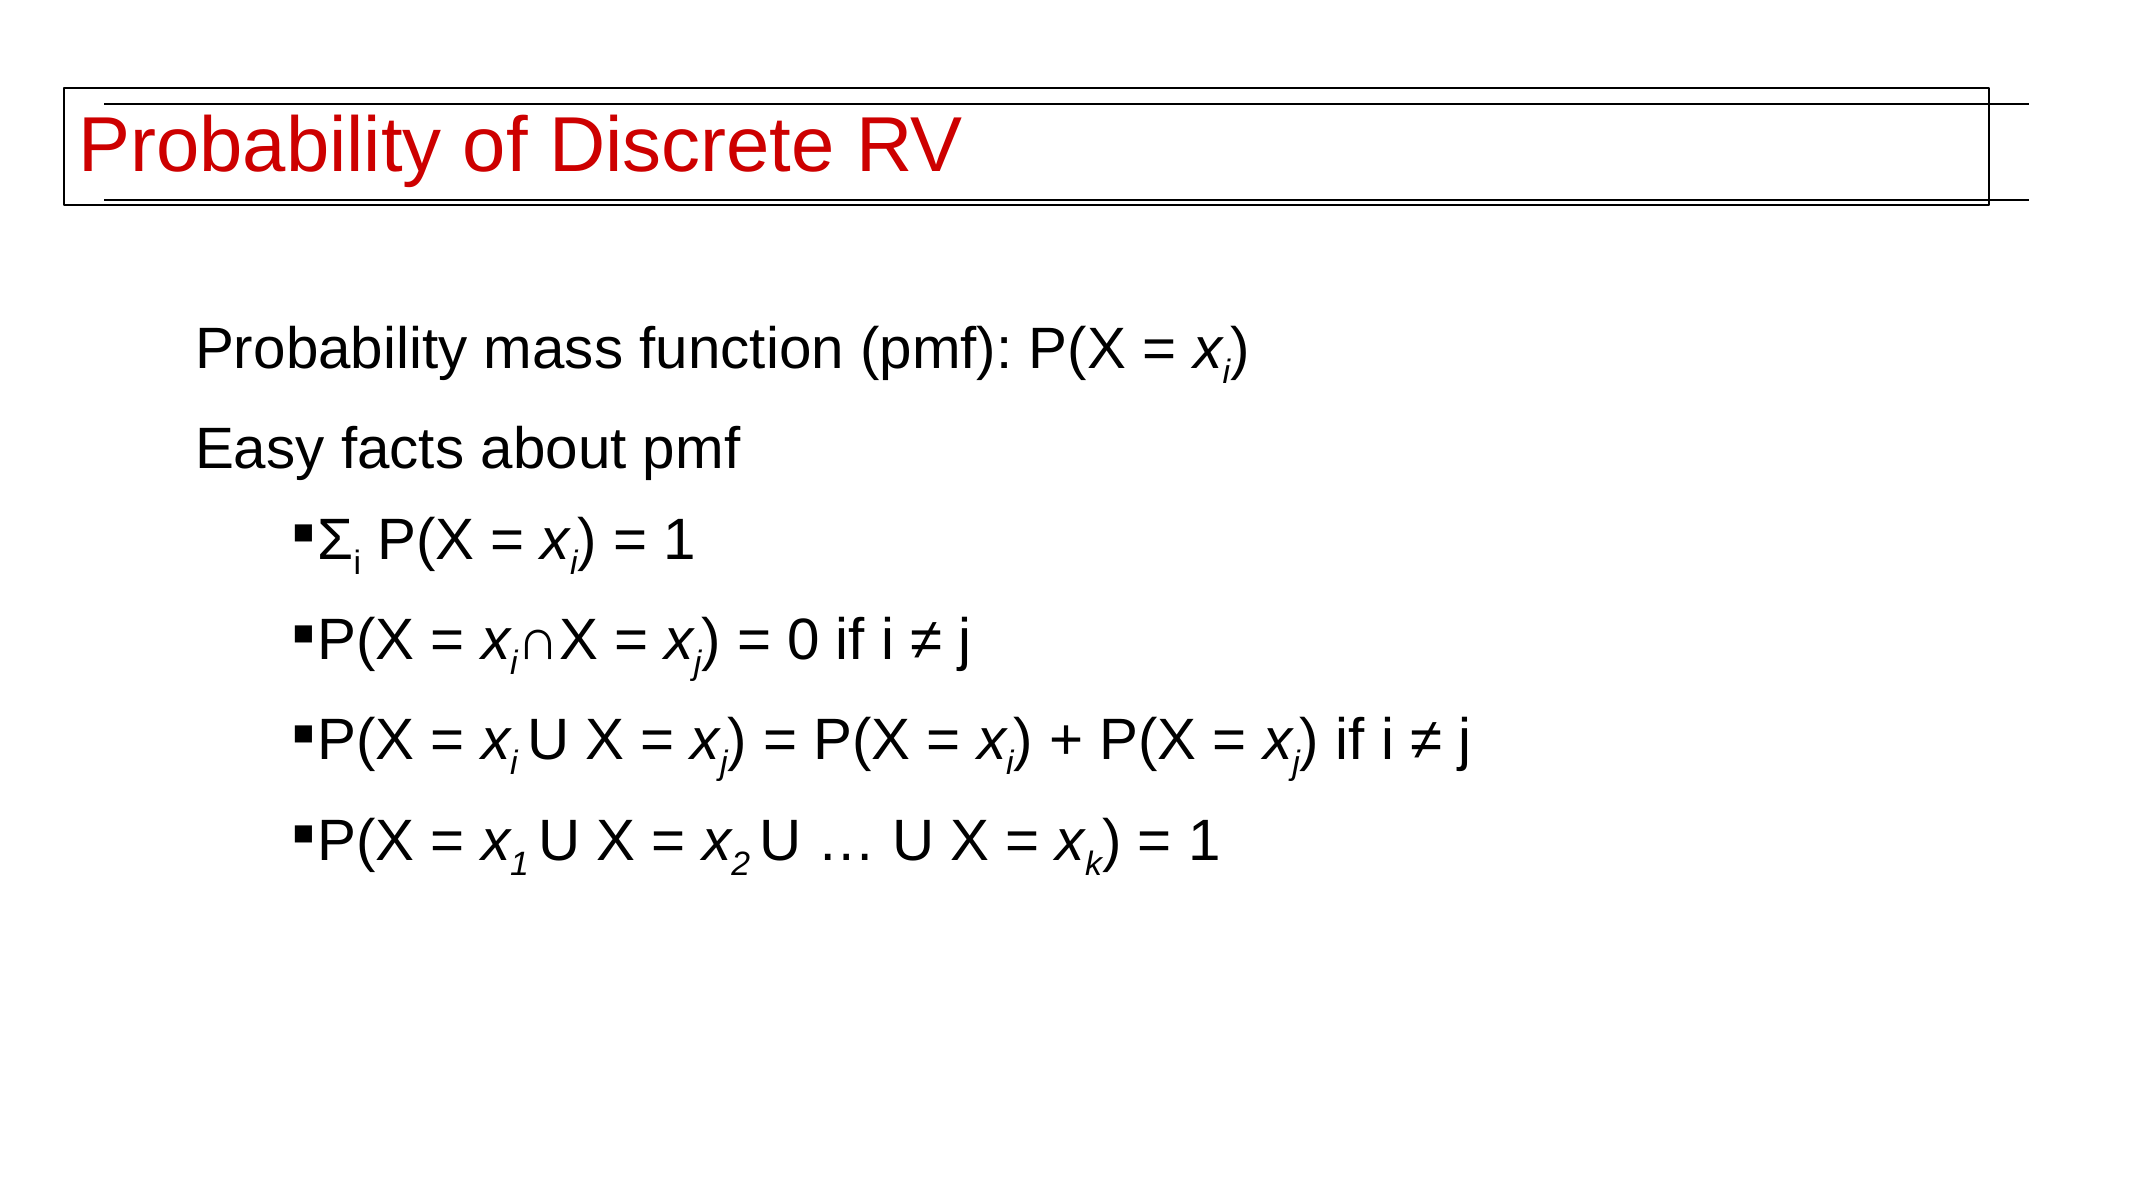

# Probability of Discrete RV
Probability mass function (pmf): P(X = xi)
Easy facts about pmf
Σi P(X = xi) = 1
P(X = xi∩X = xj) = 0 if i ≠ j
P(X = xi U X = xj) = P(X = xi) + P(X = xj) if i ≠ j
P(X = x1 U X = x2 U … U X = xk) = 1